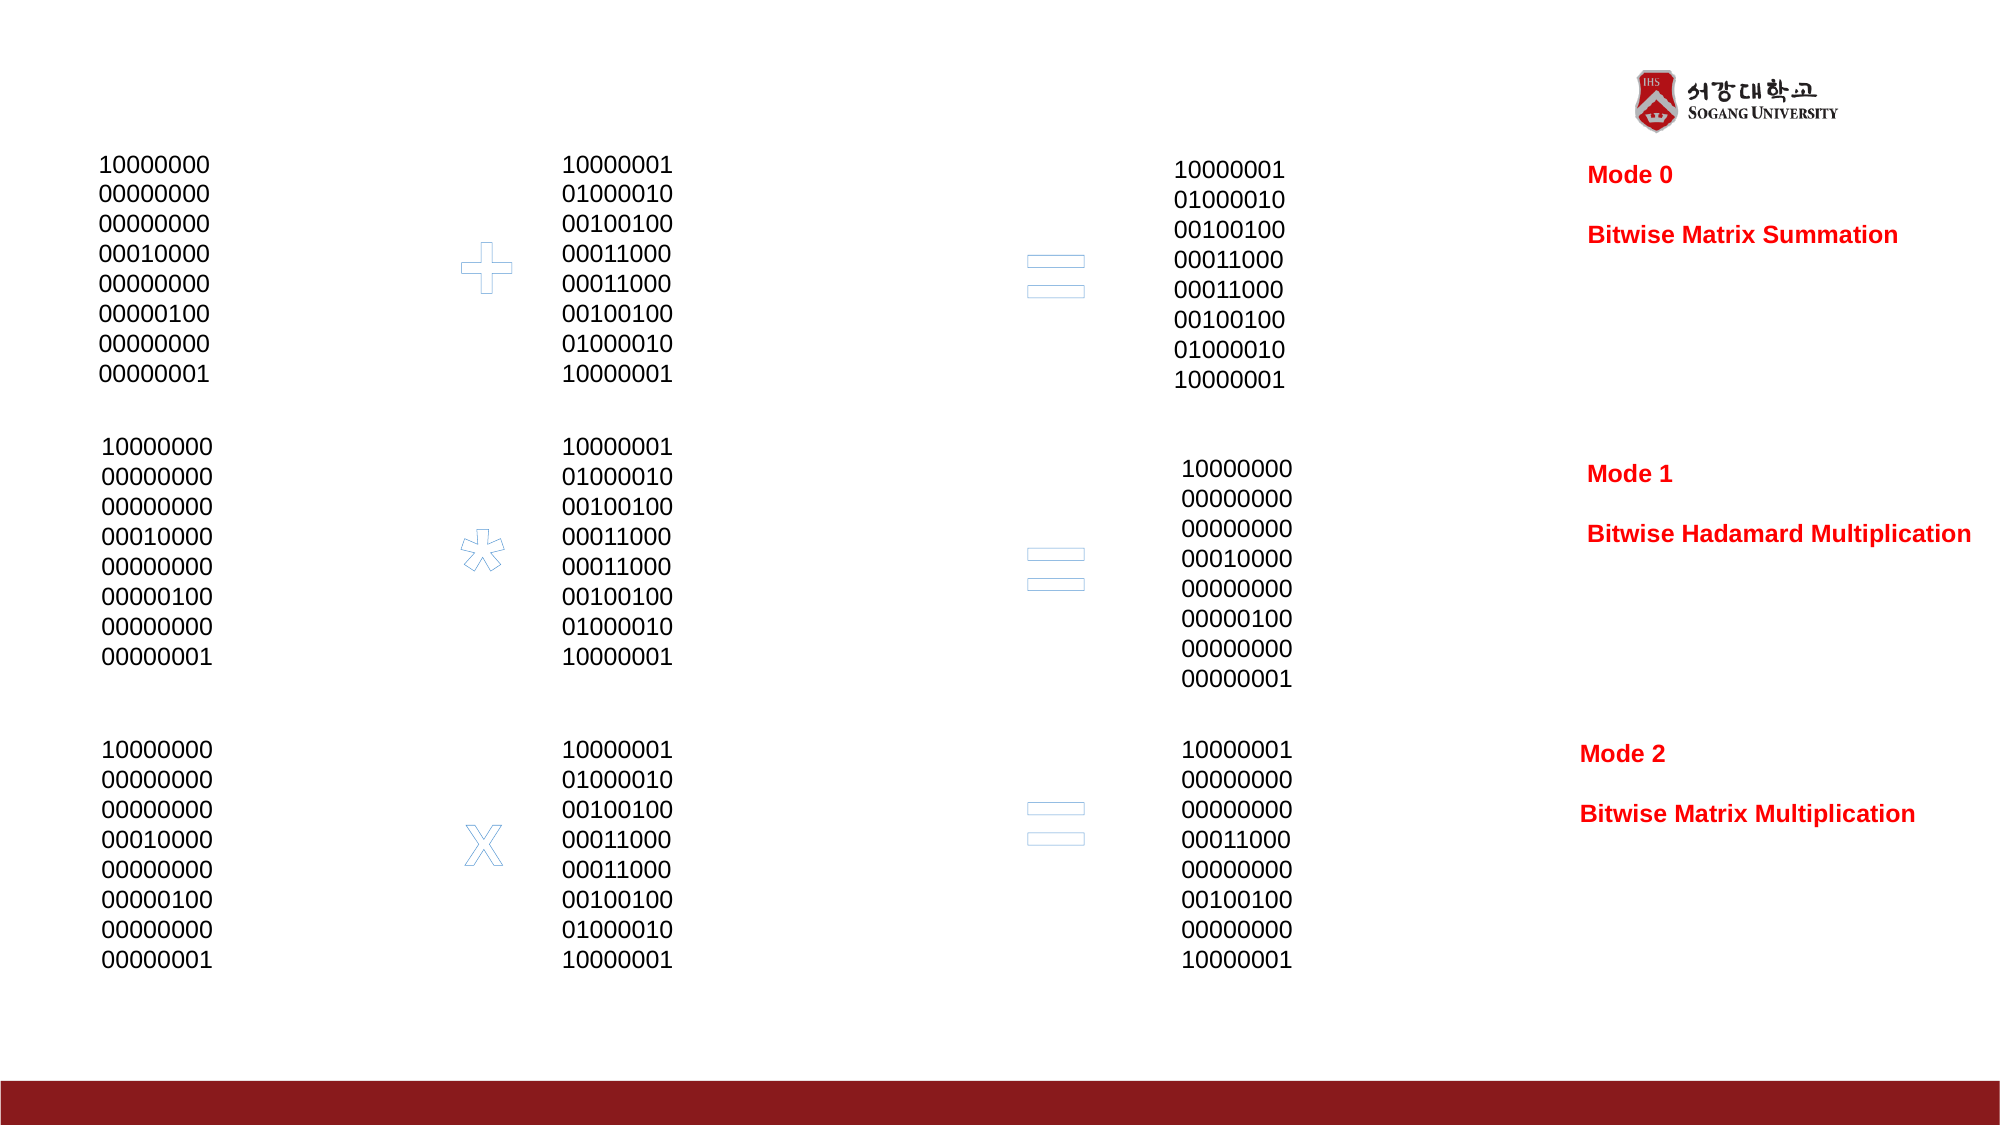

10000000
00000000
00000000
00010000
00000000
00000100
00000000
00000001

10000001
01000010
00100100
00011000
00011000
00100100
01000010
10000001
10000001
01000010
00100100
00011000
00011000
00100100
01000010
10000001
Mode 0
Bitwise Matrix Summation
+
=
10000000
00000000
00000000
00010000
00000000
00000100
00000000
00000001

10000001
01000010
00100100
00011000
00011000
00100100
01000010
10000001
10000000
00000000
00000000
00010000
00000000
00000100
00000000
00000001

Mode 1

Bitwise Hadamard Multiplication
*
=
10000000
00000000
00000000
00010000
00000000
00000100
00000000
00000001

10000001
01000010
00100100
00011000
00011000
00100100
01000010
10000001
10000001
00000000
00000000
00011000
00000000
00100100
00000000
10000001

Mode 2

Bitwise Matrix Multiplication
=
X